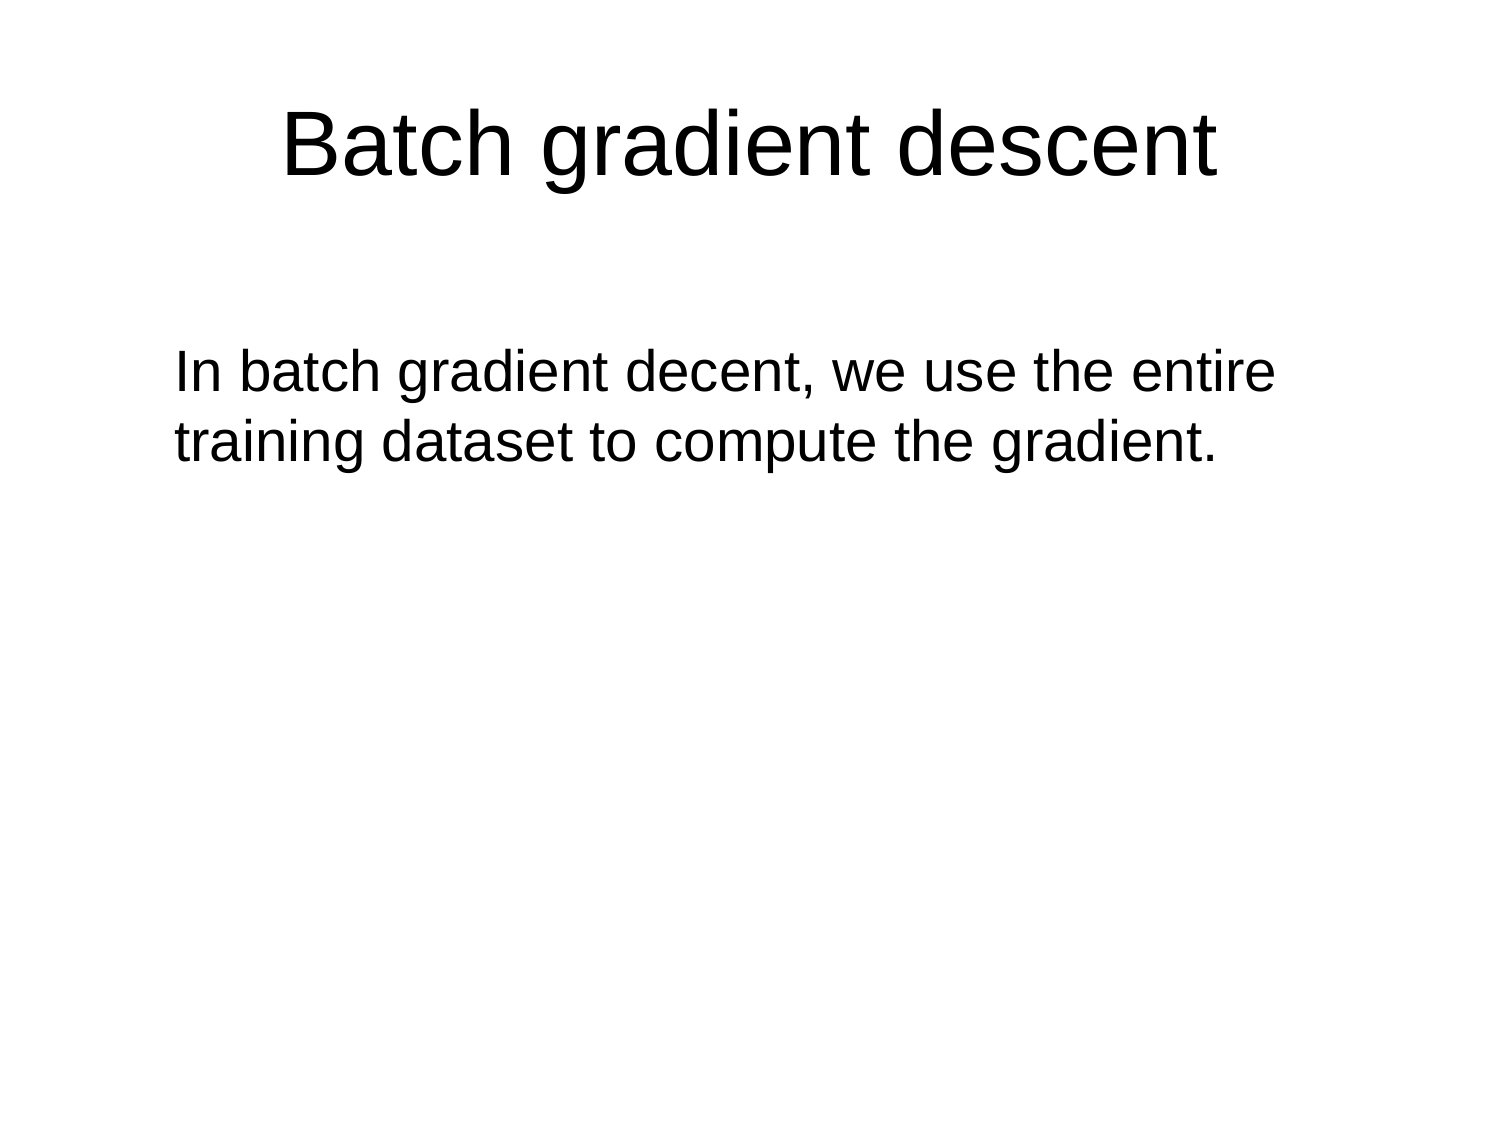

# Batch gradient descent
In batch gradient decent, we use the entire training dataset to compute the gradient.